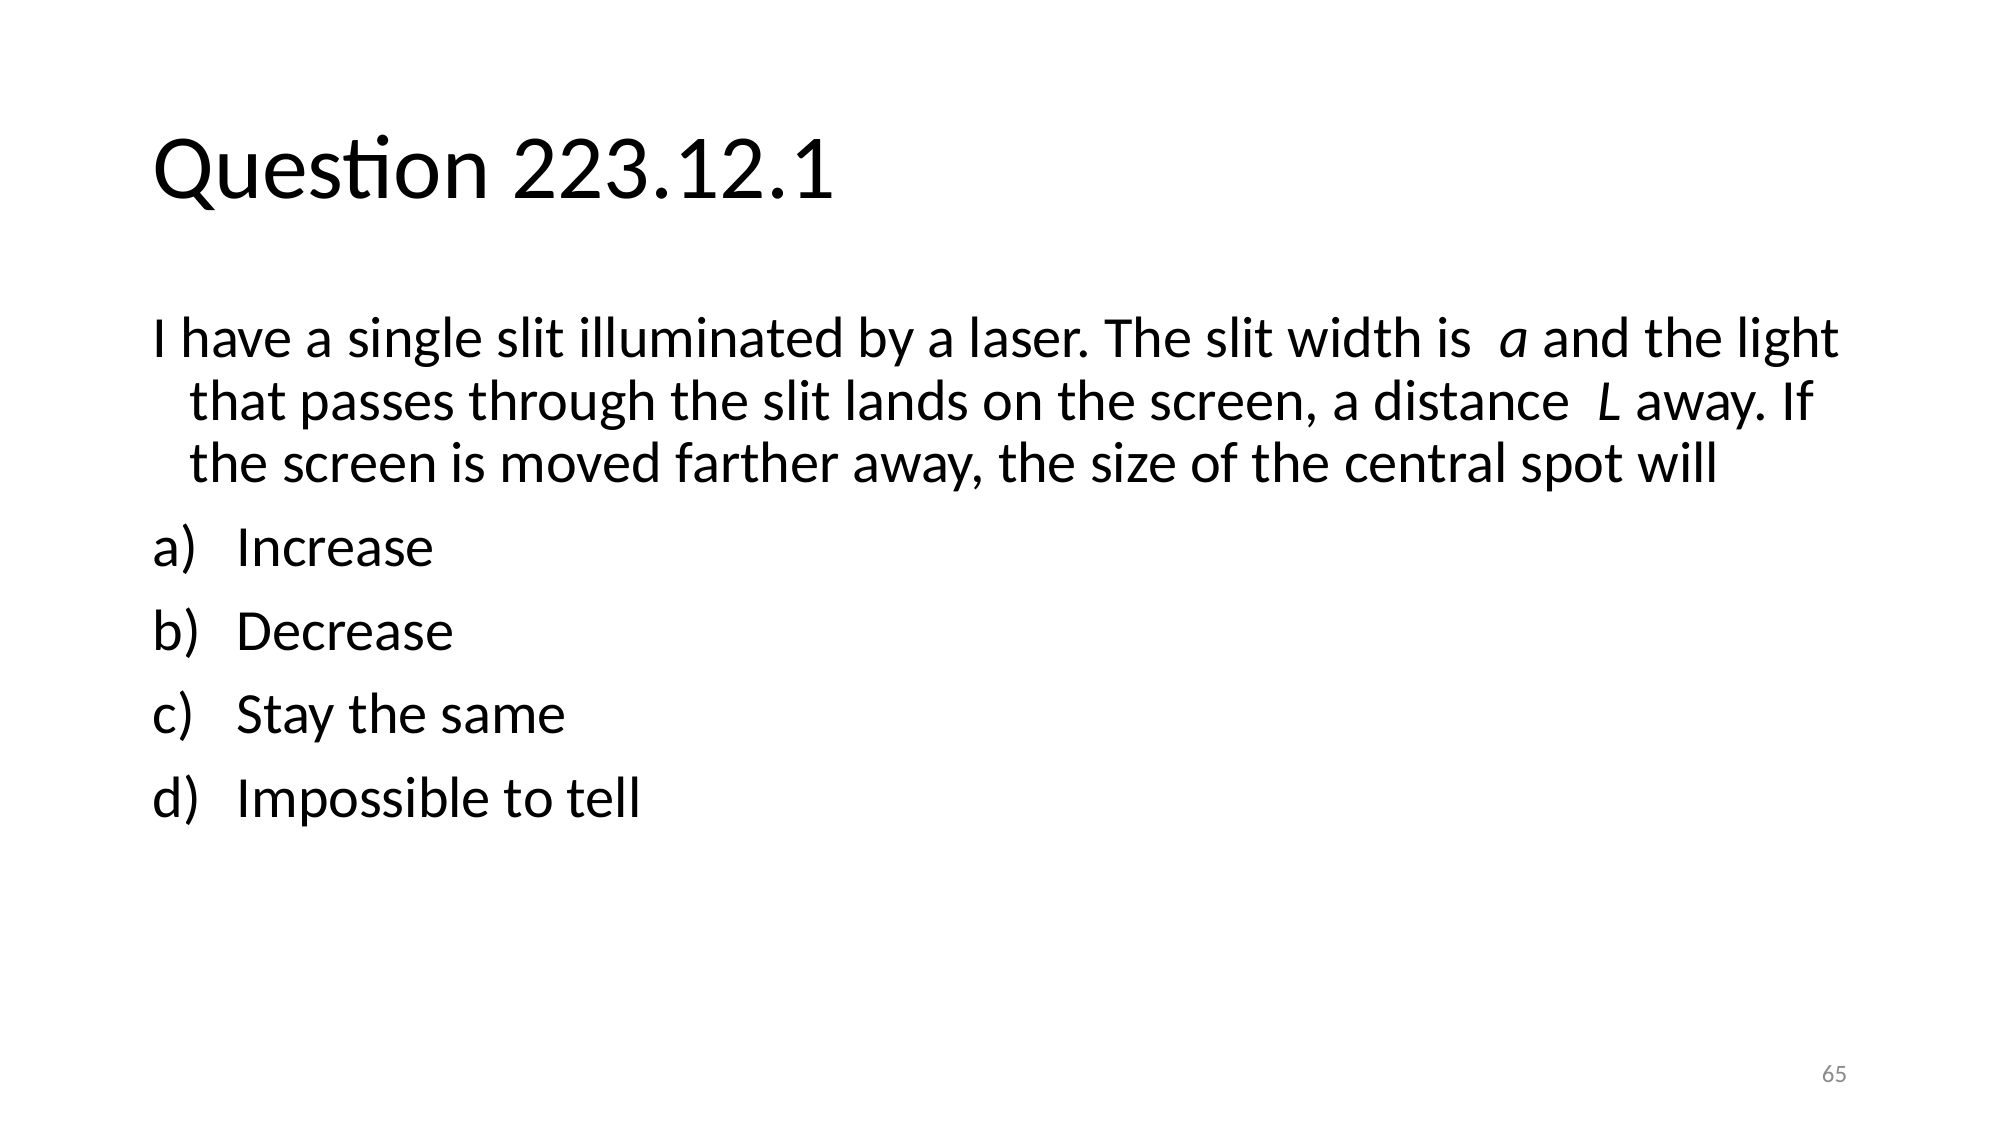

# Question 223.12.1
I have a single slit illuminated by a laser. The slit width is  a and the light that passes through the slit lands on the screen, a distance  L away. If the screen is moved farther away, the size of the central spot will
Increase
Decrease
Stay the same
Impossible to tell
65